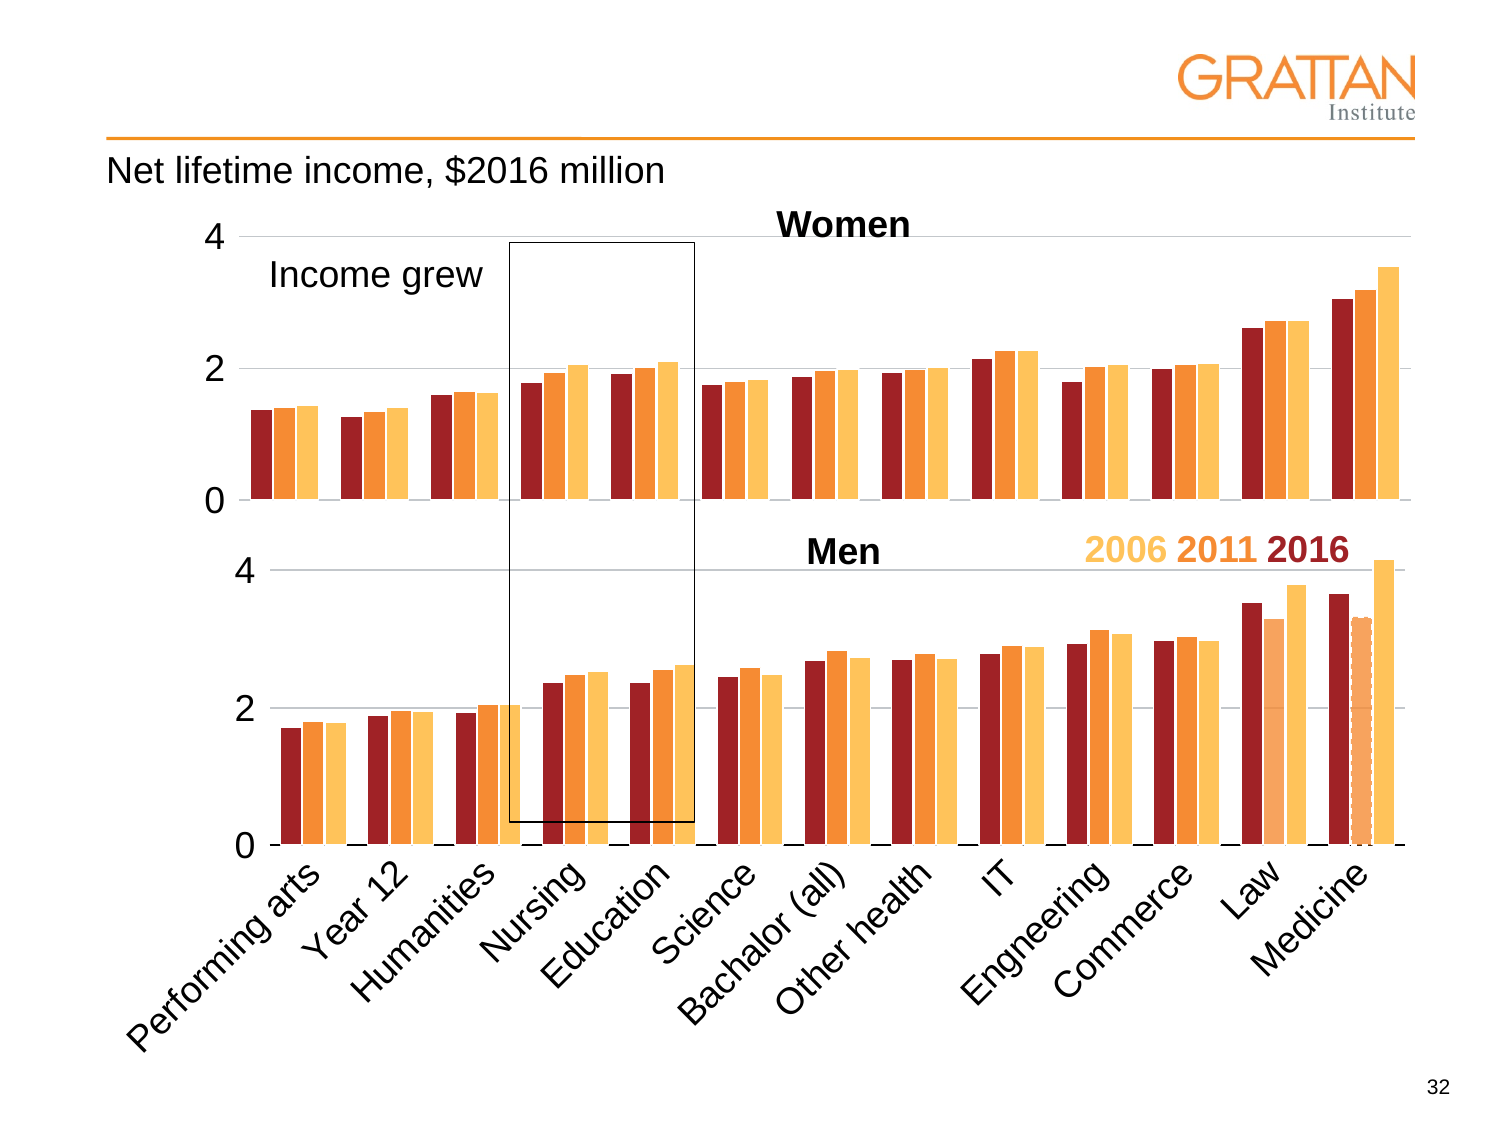

#
Net lifetime income, $2016 million
Women

### Chart

| Category | 2006 | 2011 | 2016 |
|---|---|---|---|
| Performing arts | 1.3845984388152448 | 1.4047606323618442 | 1.4338900027462573 |
| Year 12 | 1.2753646466442372 | 1.3509920464012946 | 1.406027247085961 |
| Humanities | 1.6107808079196815 | 1.6534592991835237 | 1.6389675653307234 |
| Nursing | 1.7956075509092353 | 1.944156901619196 | 2.0597417549157173 |
| Education | 1.9235021550370976 | 2.0172875033692055 | 2.1167942981887413 |
| Science | 1.7618968414090197 | 1.8012598797414345 | 1.8366746129150577 |
| Bachalor (all) | 1.8800678279899339 | 1.977099560201969 | 1.9912006971264504 |
| Other health | 1.9342006167710288 | 1.9832087787571357 | 2.0175785182379067 |
| IT | 2.1615467665726023 | 2.278228835352536 | 2.2734362671067005 |
| Engneering | 1.8000586313060052 | 2.0279491672038157 | 2.065969376729045 |
| Commerce | 1.9993131007810832 | 2.0627088417931385 | 2.0739020750330863 |
| Law | 2.621671750787443 | 2.7330782189296614 | 2.7380207127496665 |
| Medicine | 3.0705778995696362 | 3.200939565177516 | 3.551846973248763 |
Income grew

2006
2011
2016
Men

### Chart

| Category | 2006 | 2011 | 2016 |
|---|---|---|---|
| Performing arts | 1.7203283251291077 | 1.8111079065093199 | 1.7874941402990527 |
| Year 12 | 1.890644338306728 | 1.95900410269614 | 1.9503594451429558 |
| Humanities | 1.936938538192706 | 2.0450531072410305 | 2.047002958702117 |
| Nursing | 2.3725889444604835 | 2.4868686266708826 | 2.5367879776717164 |
| Education | 2.3712367072849365 | 2.5678832662270037 | 2.62988035480895 |
| Science | 2.4533109525394265 | 2.588463064152304 | 2.4891391616228353 |
| Bachalor (all) | 2.6935024335067492 | 2.830883759120511 | 2.7389256040145726 |
| Other health | 2.6996703913249394 | 2.7934190696635923 | 2.7245578180583014 |
| IT | 2.7905326517416498 | 2.906002751440466 | 2.8893965323916184 |
| Engneering | 2.935106691562531 | 3.1453347322885326 | 3.077231308263604 |
| Commerce | 2.987787904247109 | 3.0386430366200243 | 2.9777274494913613 |
| Law | 3.538272992905797 | 3.3009167761302898 | 3.794779970159701 |
| Medicine | 3.6669760114450396 | 3.321153642313155 | 4.160815631734459 |